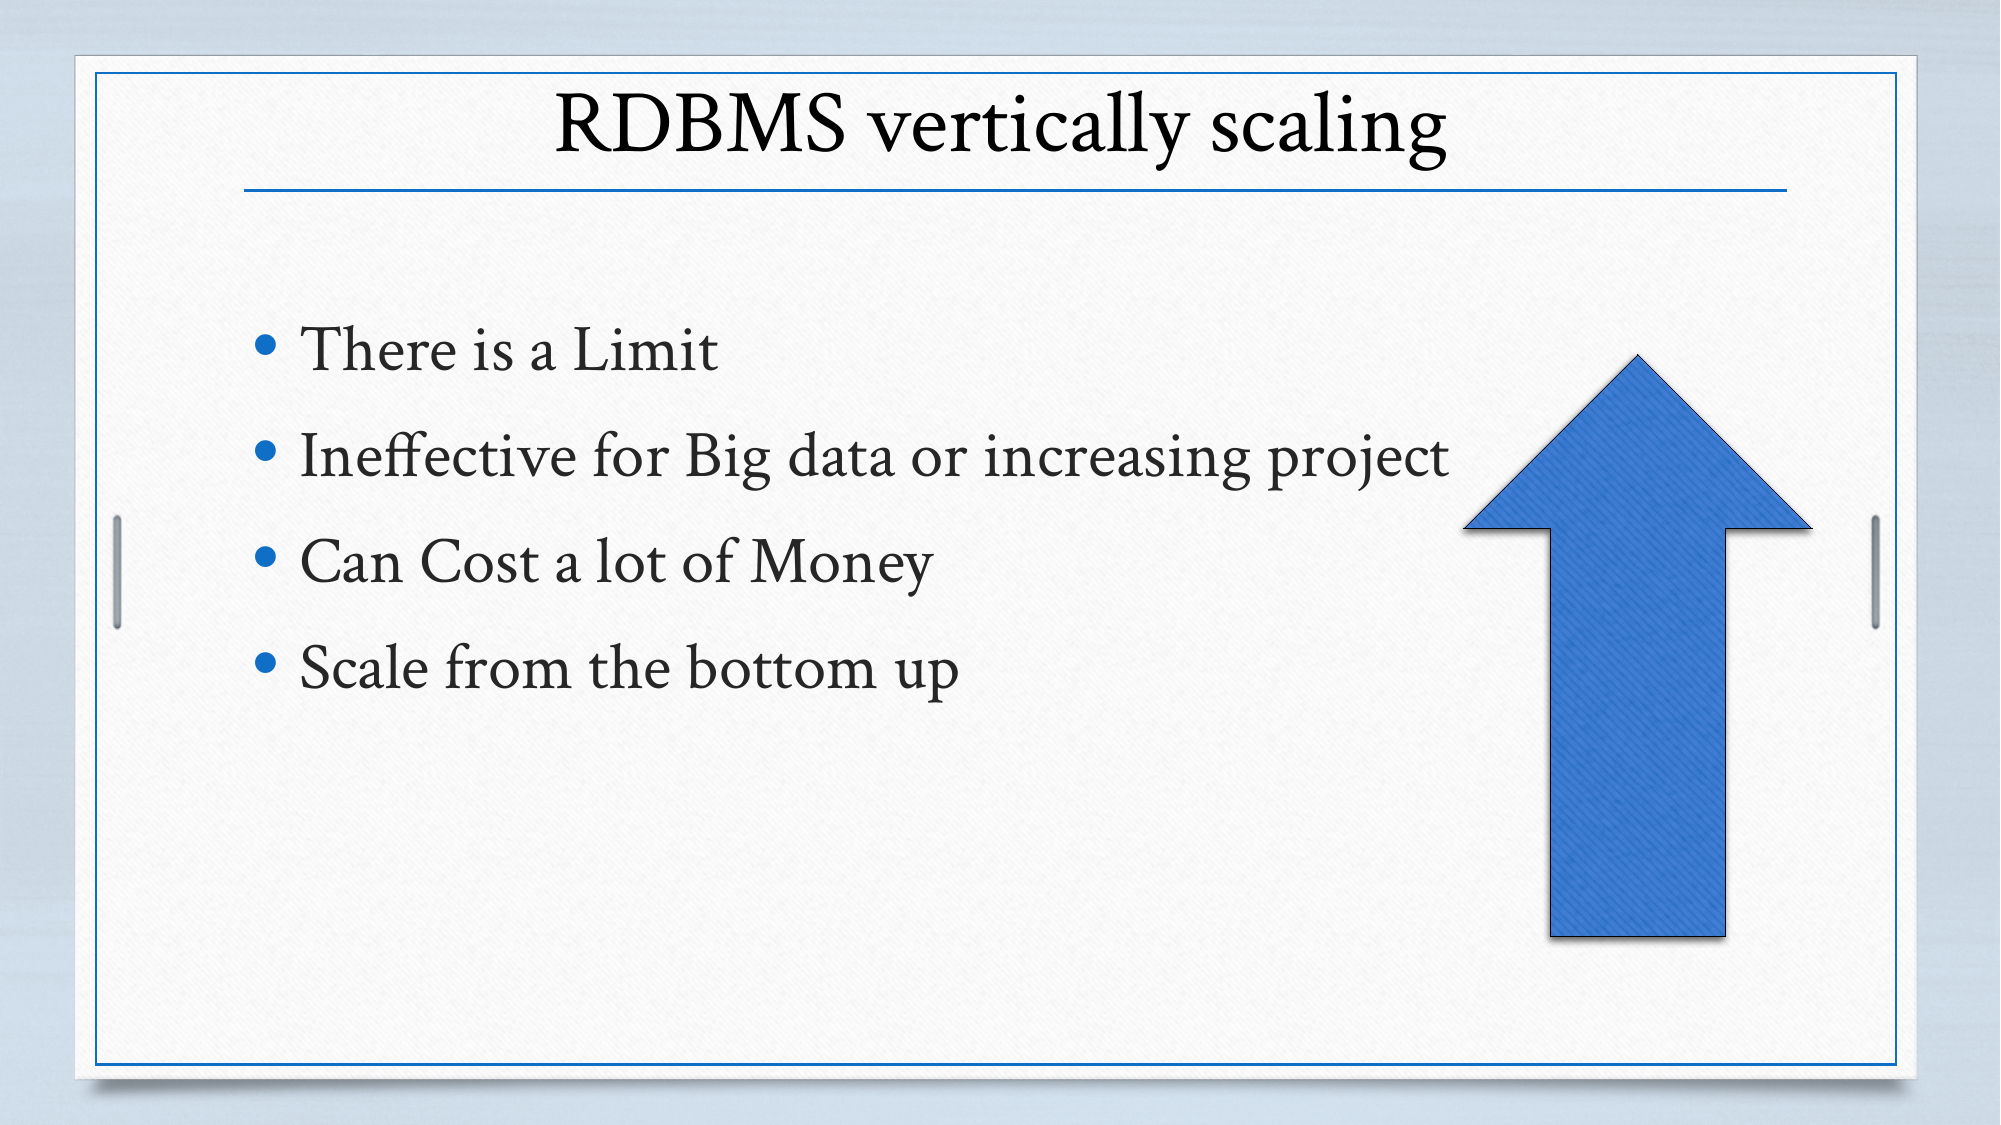

# RDBMS vertically scaling
There is a Limit
Ineffective for Big data or increasing project
Can Cost a lot of Money
Scale from the bottom up